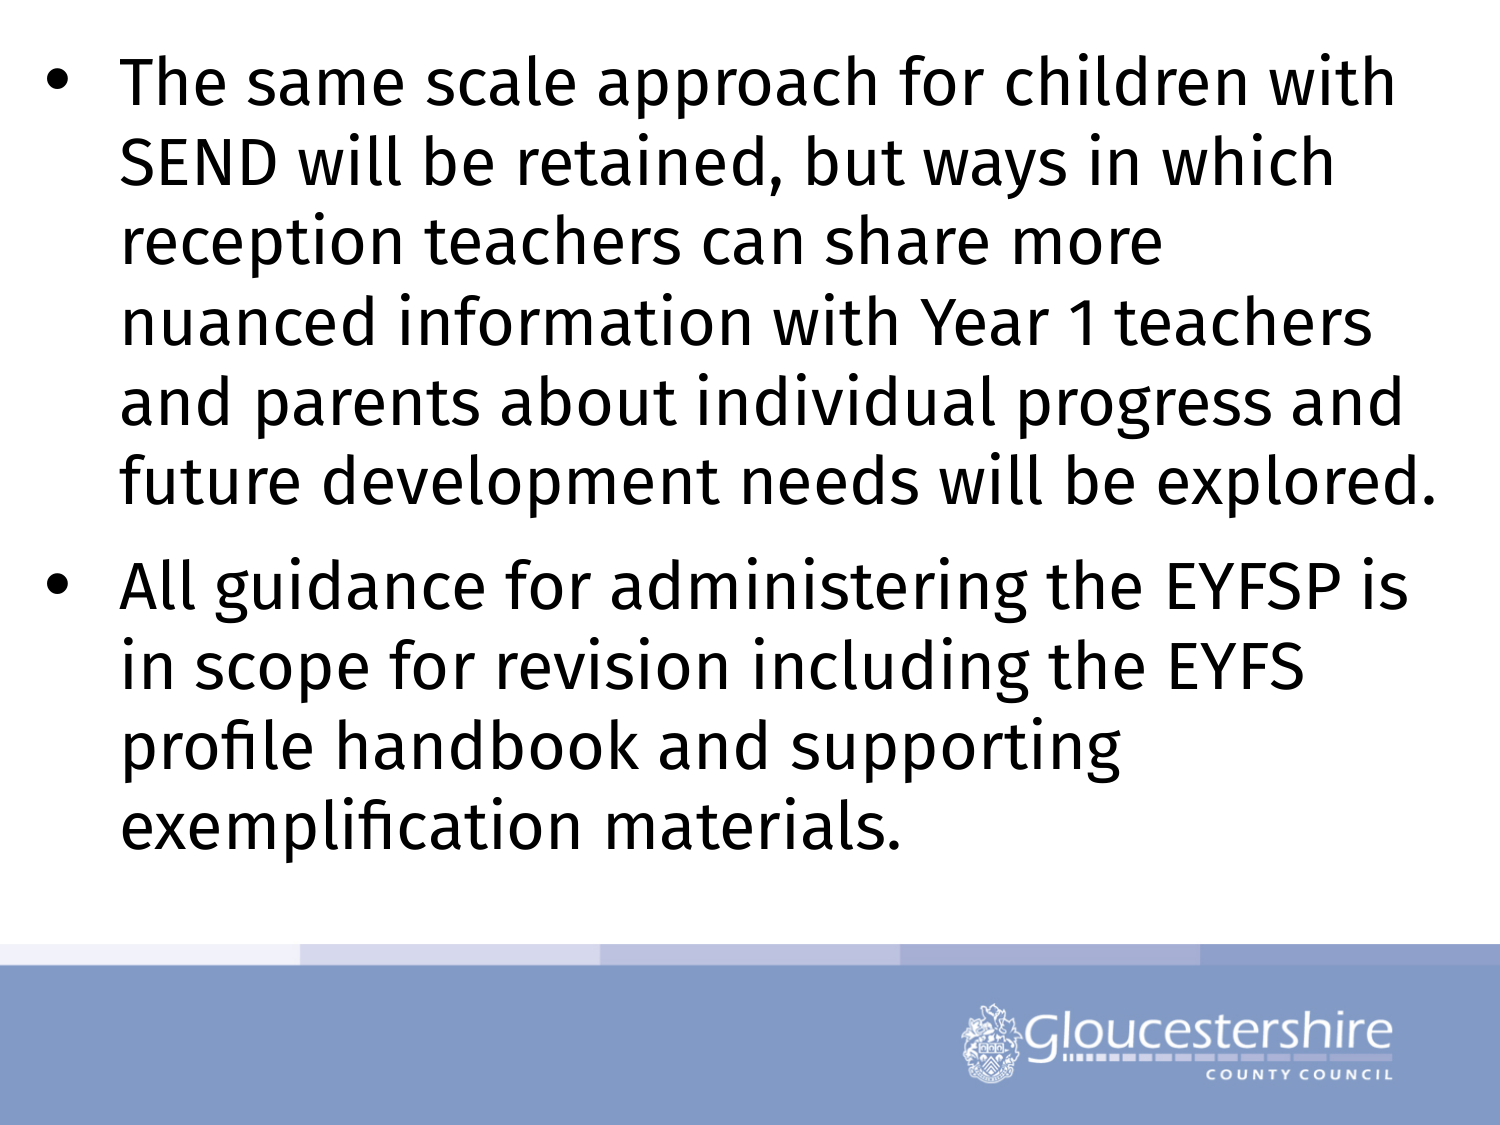

The same scale approach for children with SEND will be retained, but ways in which reception teachers can share more nuanced information with Year 1 teachers and parents about individual progress and future development needs will be explored.
All guidance for administering the EYFSP is in scope for revision including the EYFS profile handbook and supporting exemplification materials.